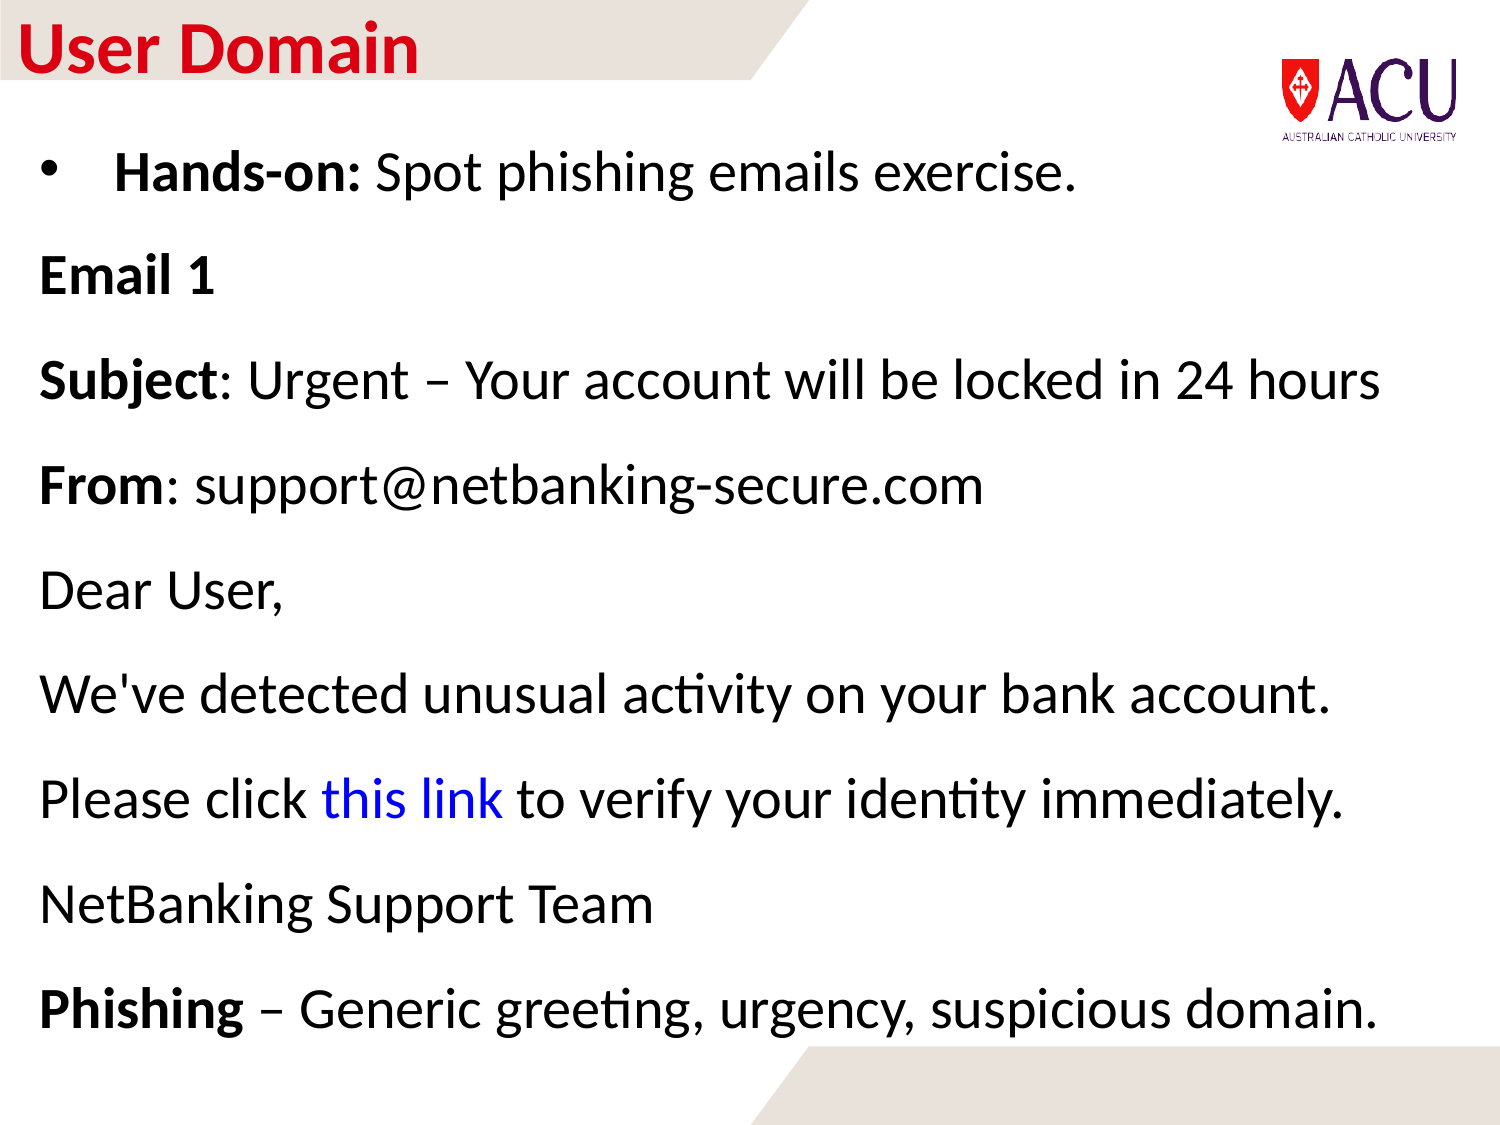

# User Domain
Hands-on: Spot phishing emails exercise.
Email 1
Subject: Urgent – Your account will be locked in 24 hours
From: support@netbanking-secure.com
Dear User,
We've detected unusual activity on your bank account. Please click this link to verify your identity immediately.
NetBanking Support Team
Phishing – Generic greeting, urgency, suspicious domain.